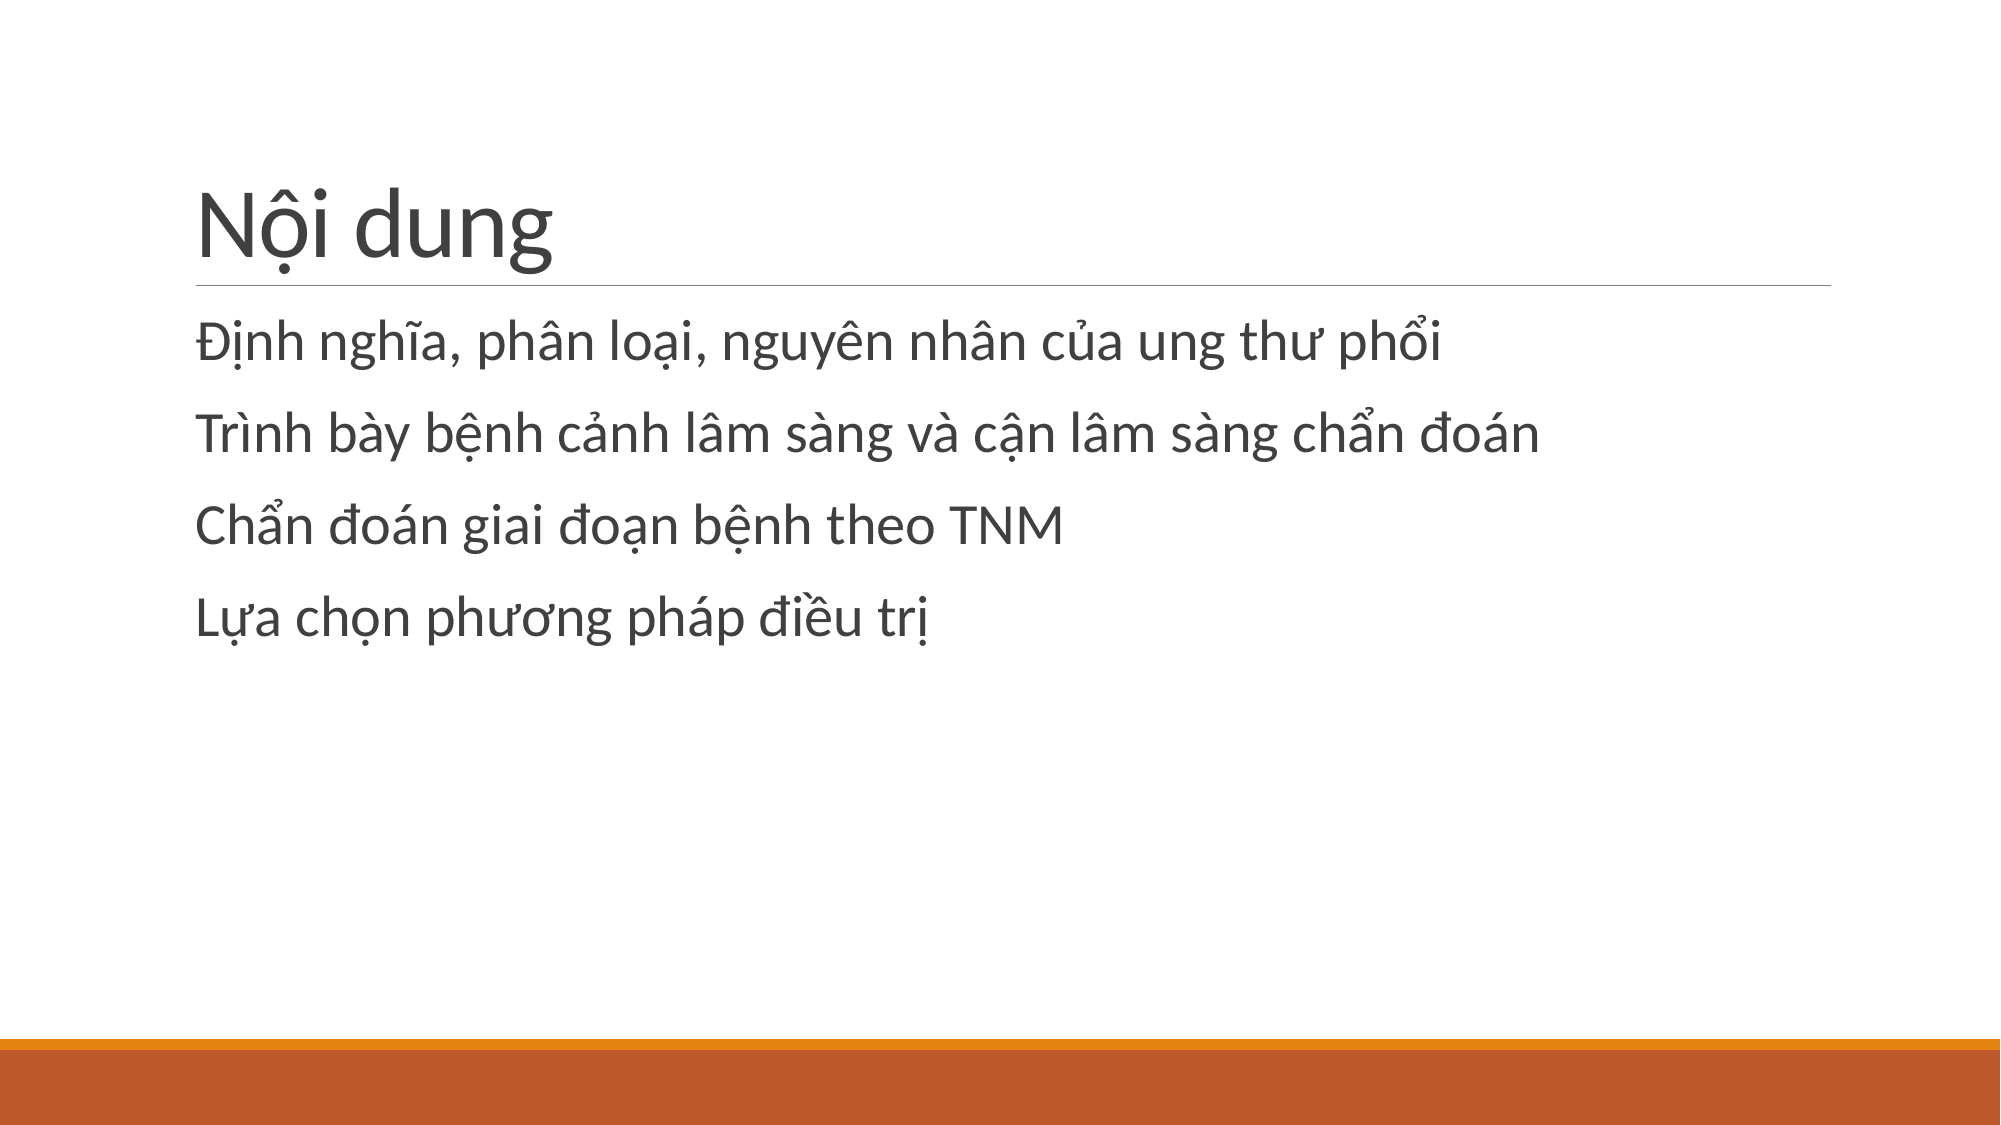

# Nội dung
Định nghĩa, phân loại, nguyên nhân của ung thư phổi
Trình bày bệnh cảnh lâm sàng và cận lâm sàng chẩn đoán
Chẩn đoán giai đoạn bệnh theo TNM
Lựa chọn phương pháp điều trị